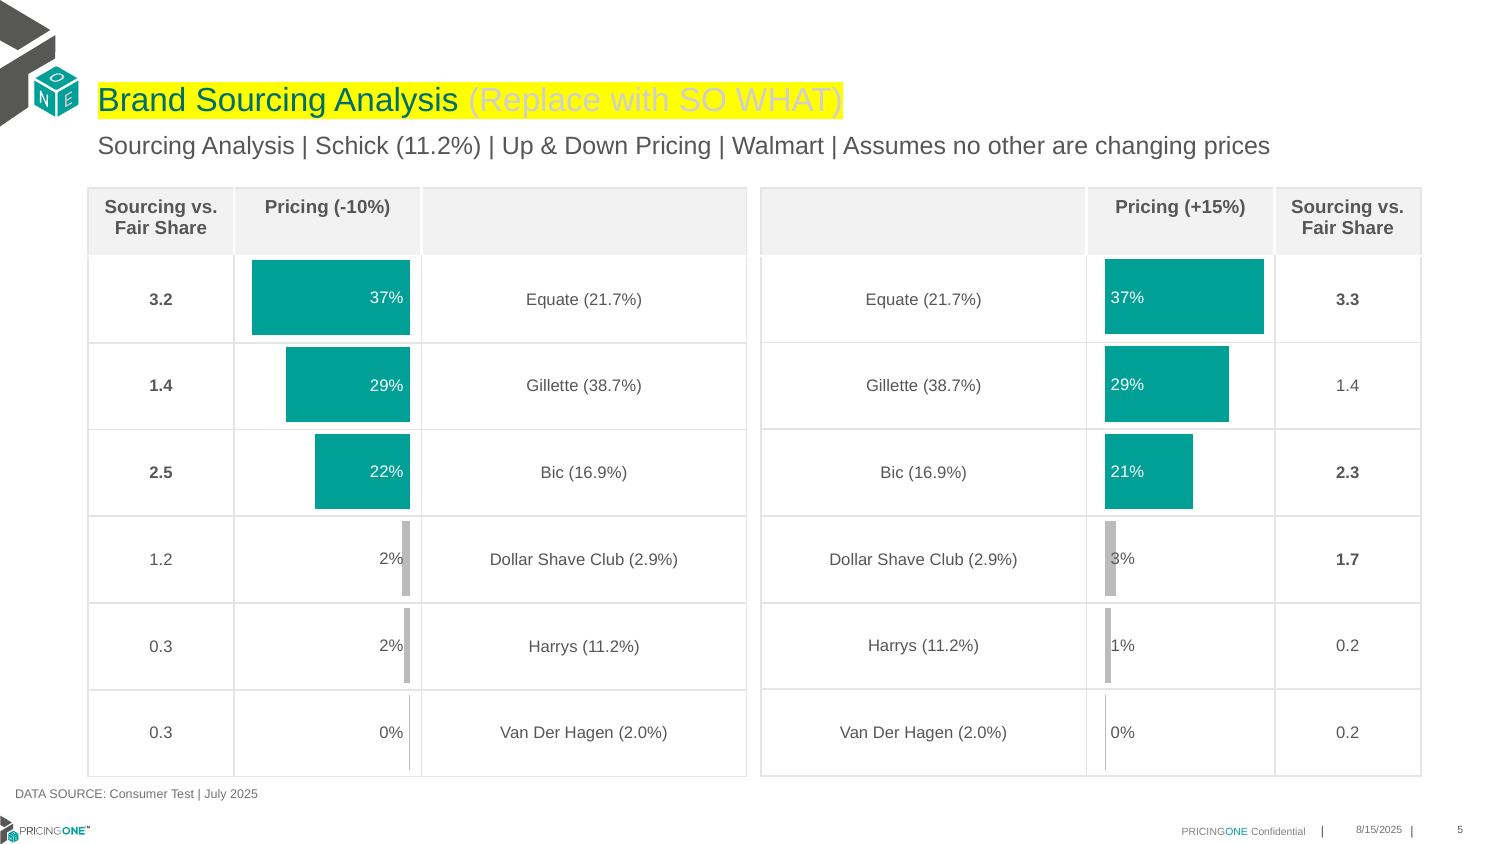

# Brand Sourcing Analysis (Replace with SO WHAT)
Sourcing Analysis | Schick (11.2%) | Up & Down Pricing | Walmart | Assumes no other are changing prices
| Sourcing vs. Fair Share | Pricing (-10%) |  |
| --- | --- | --- |
| 3.2 |  | Equate (21.7%) |
| 1.4 |  | Gillette (38.7%) |
| 2.5 |  | Bic (16.9%) |
| 1.2 |  | Dollar Shave Club (2.9%) |
| 0.3 |  | Harrys (11.2%) |
| 0.3 |  | Van Der Hagen (2.0%) |
|  | Pricing (+15%) | Sourcing vs. Fair Share |
| --- | --- | --- |
| Equate (21.7%) |  | 3.3 |
| Gillette (38.7%) |  | 1.4 |
| Bic (16.9%) |  | 2.3 |
| Dollar Shave Club (2.9%) |  | 1.7 |
| Harrys (11.2%) |  | 0.2 |
| Van Der Hagen (2.0%) |  | 0.2 |

### Chart

| Category | Schick (11.2%) |
|---|---|
| Equate (21.7%) | 0.37384003249487957 |
| Gillette (38.7%) | 0.29187650614610444 |
| Bic (16.9%) | 0.20719566904552272 |
| Dollar Shave Club (2.9%) | 0.025397552411303145 |
| Harrys (11.2%) | 0.014062886175354469 |
| Van Der Hagen (2.0%) | 0.00240803426479291 |

### Chart

| Category | Schick (11.2%) |
|---|---|
| Equate (21.7%) | 0.3679104459473376 |
| Gillette (38.7%) | 0.29000450712867853 |
| Bic (16.9%) | 0.22226650379603805 |
| Dollar Shave Club (2.9%) | 0.018615745074919487 |
| Harrys (11.2%) | 0.015421116036608657 |
| Van Der Hagen (2.0%) | 0.0026617259820955422 |
DATA SOURCE: Consumer Test | July 2025

8/15/2025
5